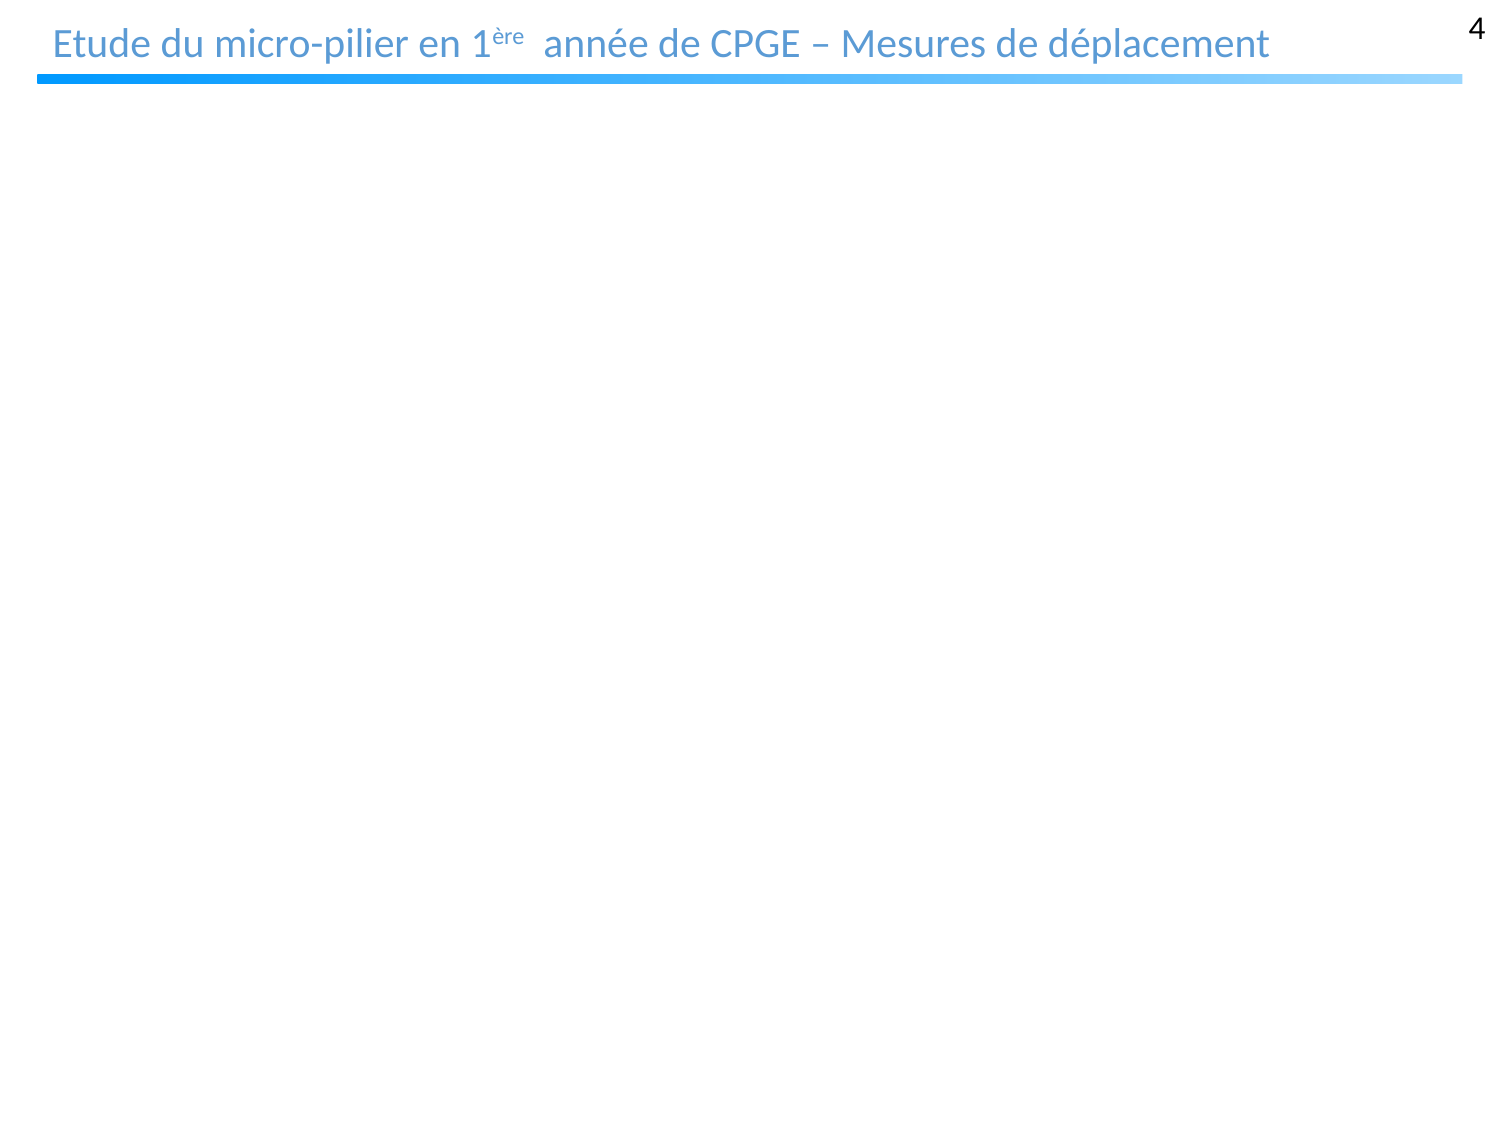

4
# Etude du micro-pilier en 1ère  année de CPGE – Mesures de déplacement